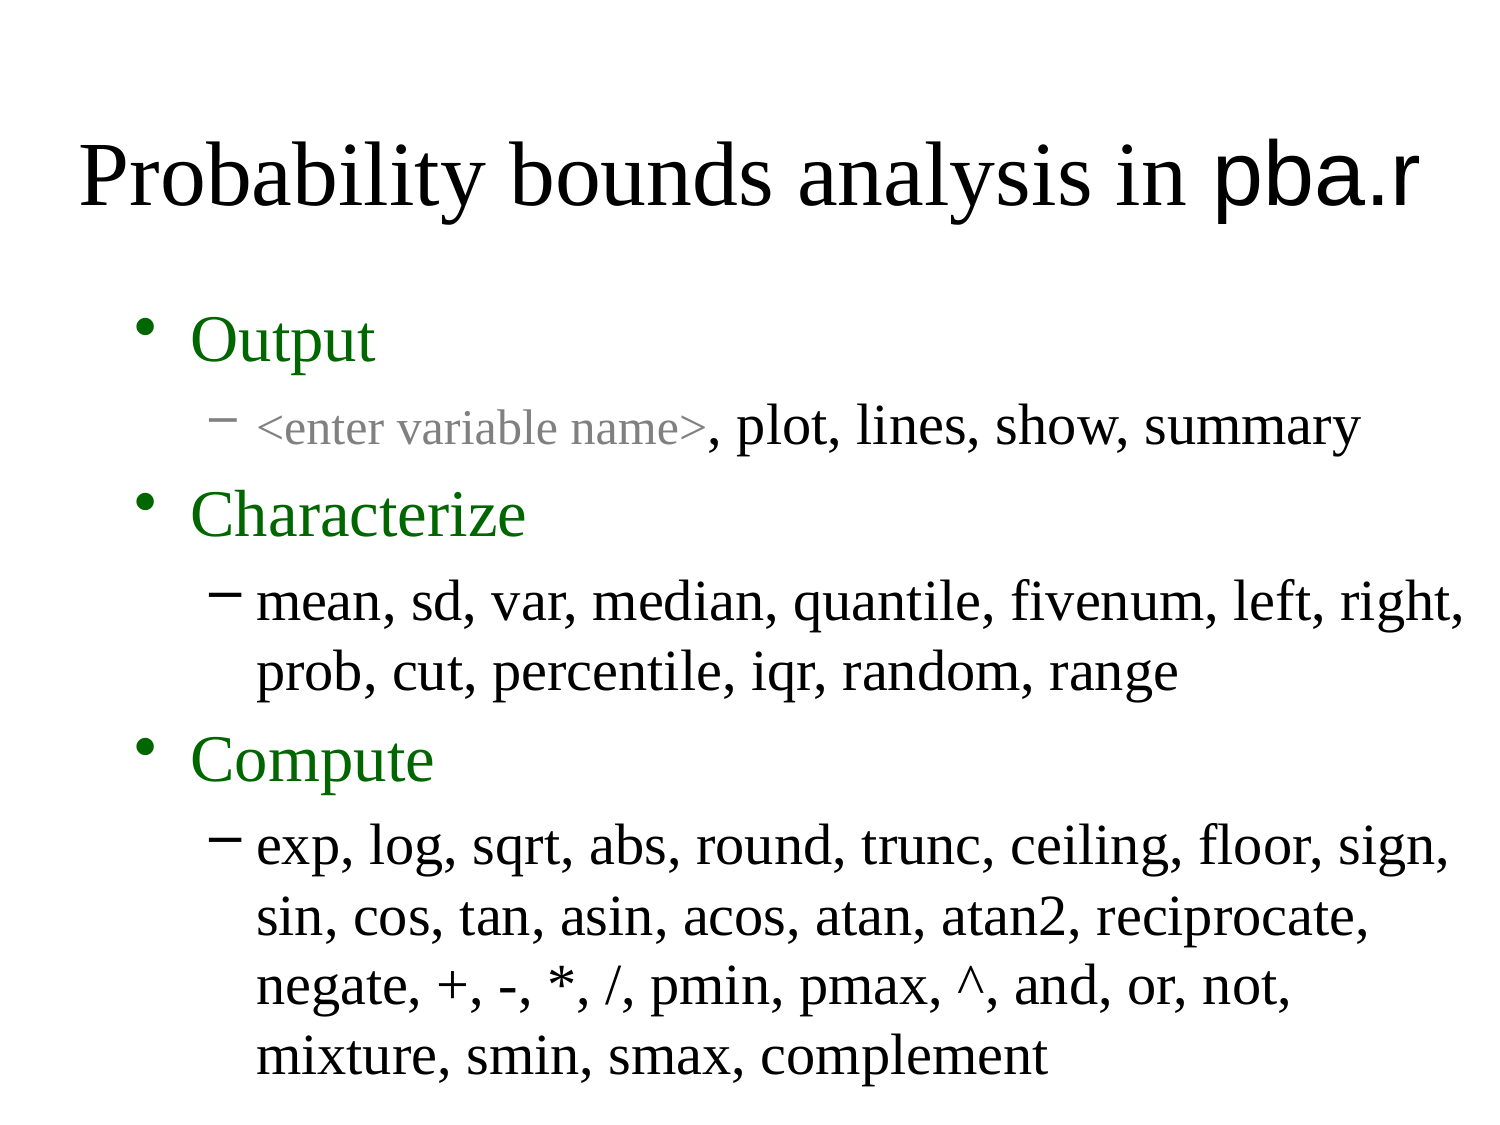

# Probability bounds analysis in pba.r
Output
<enter variable name>, plot, lines, show, summary
Characterize
mean, sd, var, median, quantile, fivenum, left, right, prob, cut, percentile, iqr, random, range
Compute
exp, log, sqrt, abs, round, trunc, ceiling, floor, sign, sin, cos, tan, asin, acos, atan, atan2, reciprocate, negate, +, -, *, /, pmin, pmax, ^, and, or, not, mixture, smin, smax, complement